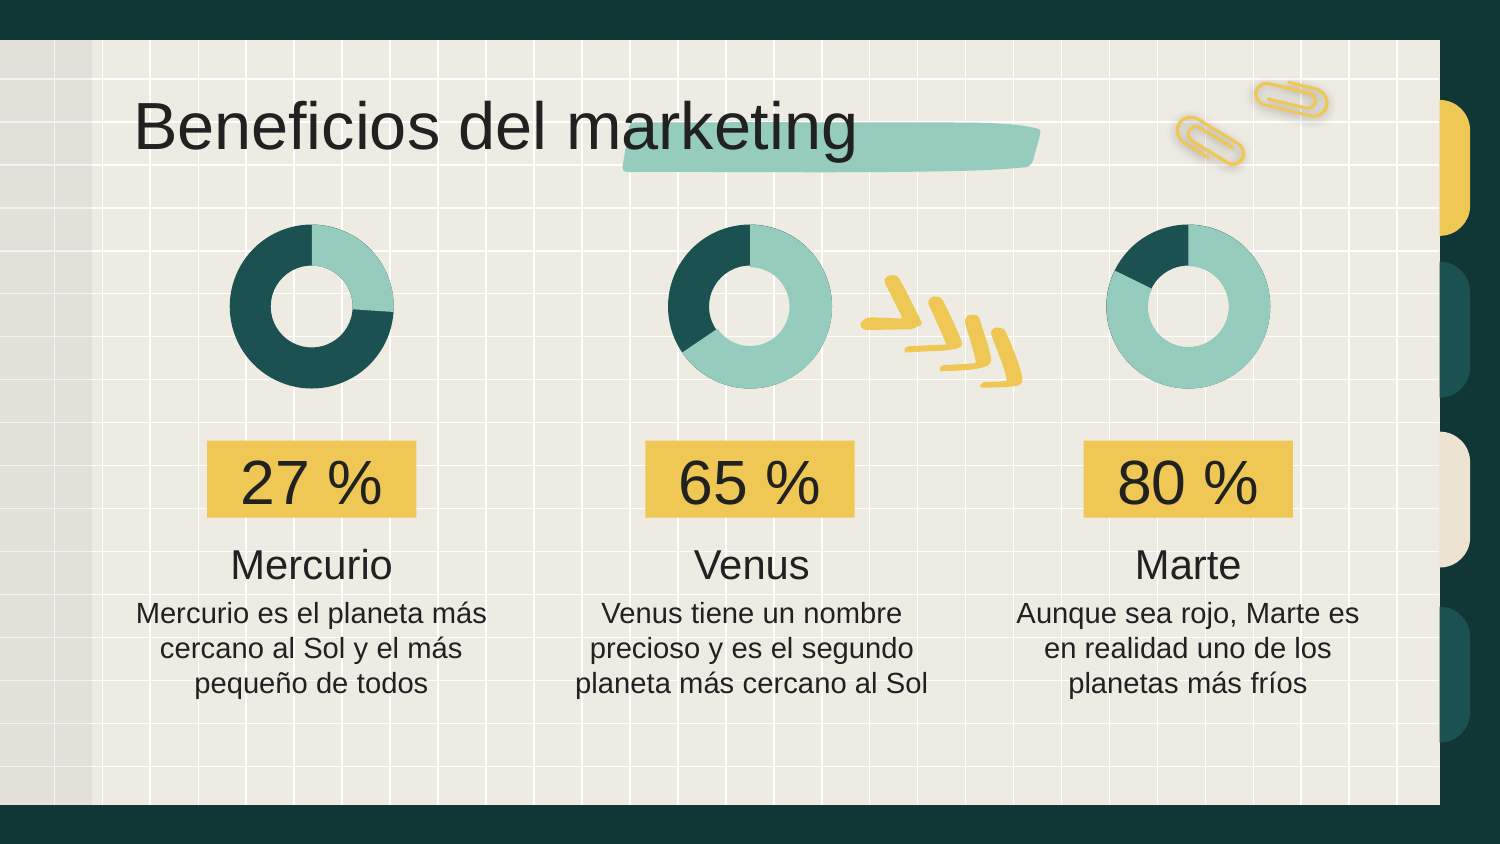

# Beneficios del marketing

27 %
65 %
80 %
Mercurio
Venus
Marte
Mercurio es el planeta más cercano al Sol y el más pequeño de todos
Venus tiene un nombre precioso y es el segundo planeta más cercano al Sol
Aunque sea rojo, Marte es en realidad uno de los planetas más fríos